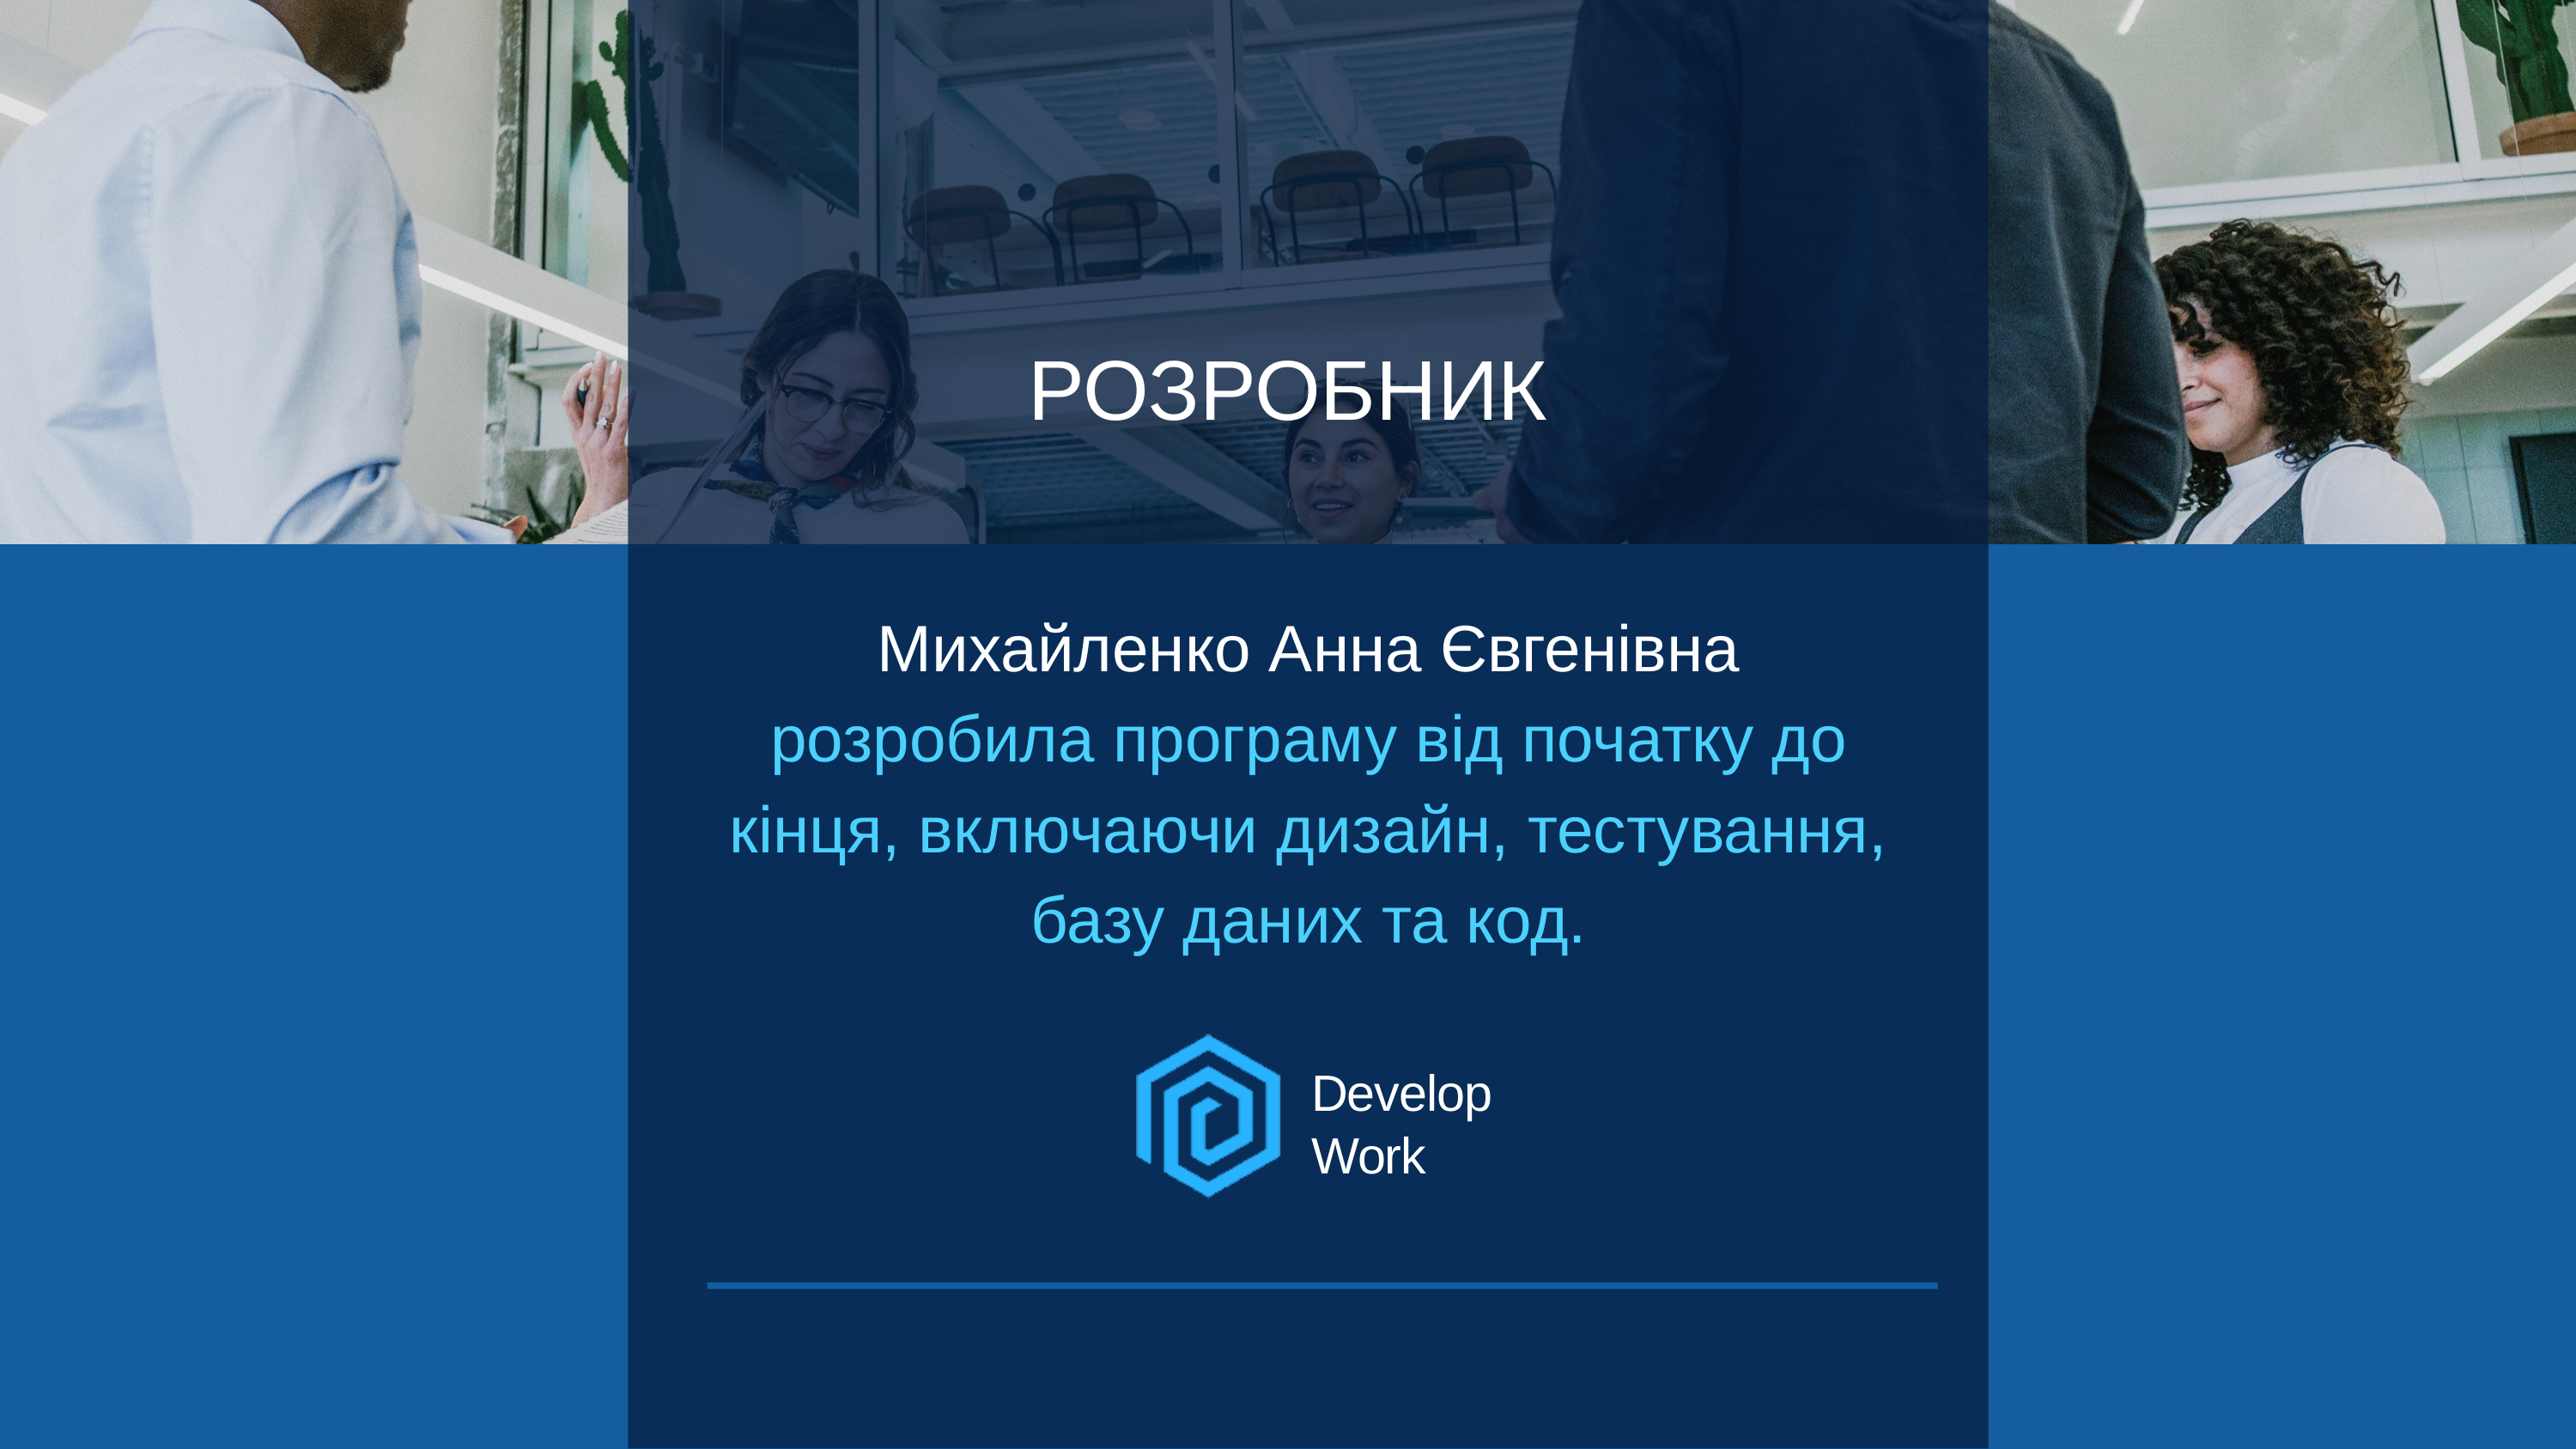

РОЗРОБНИК
Михайленко Анна Євгенівна розробила програму від початку до кінця, включаючи дизайн, тестування, базу даних та код.

Develop
Work